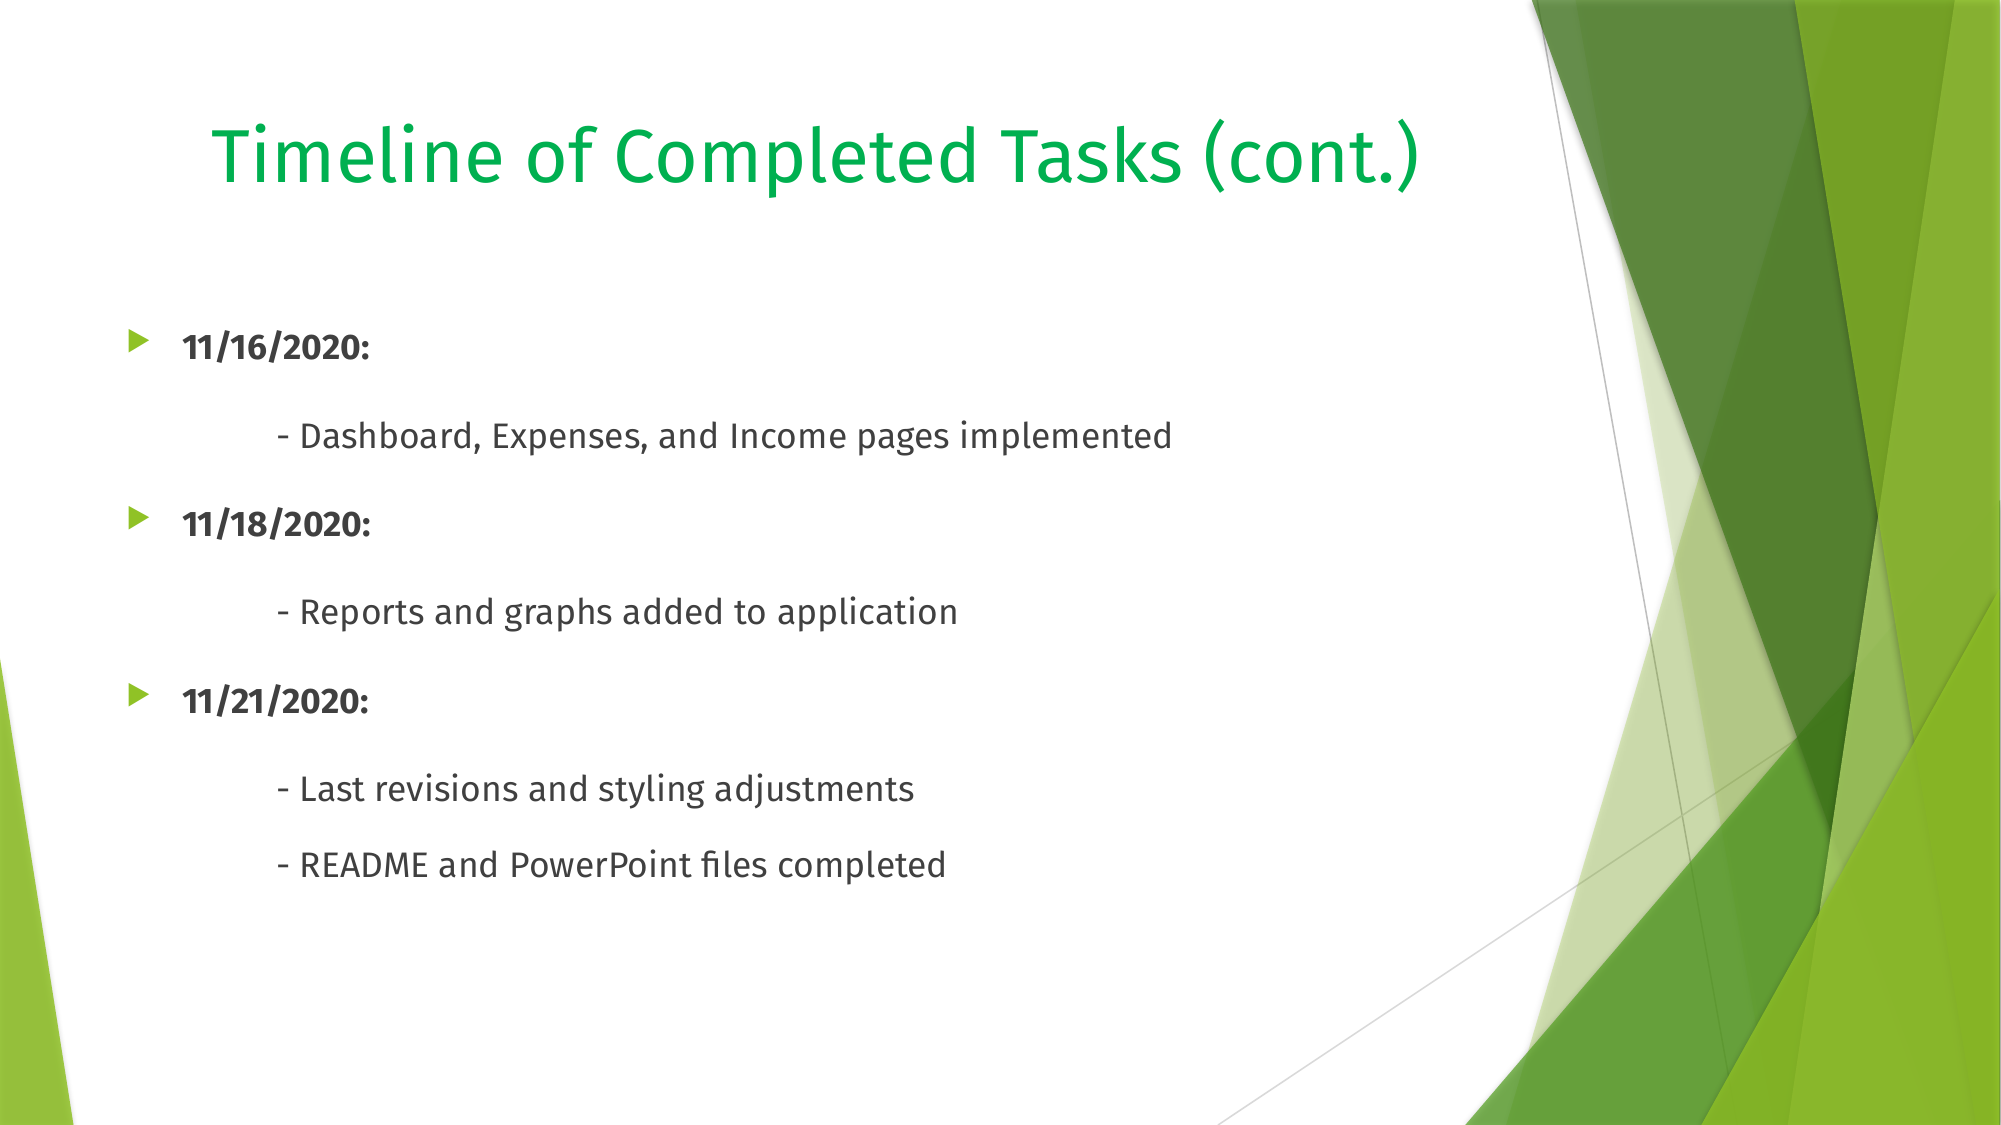

# Timeline of Completed Tasks (cont.)
11/16/2020:
	- Dashboard, Expenses, and Income pages implemented
11/18/2020:
	- Reports and graphs added to application
11/21/2020:
	- Last revisions and styling adjustments
	- README and PowerPoint files completed